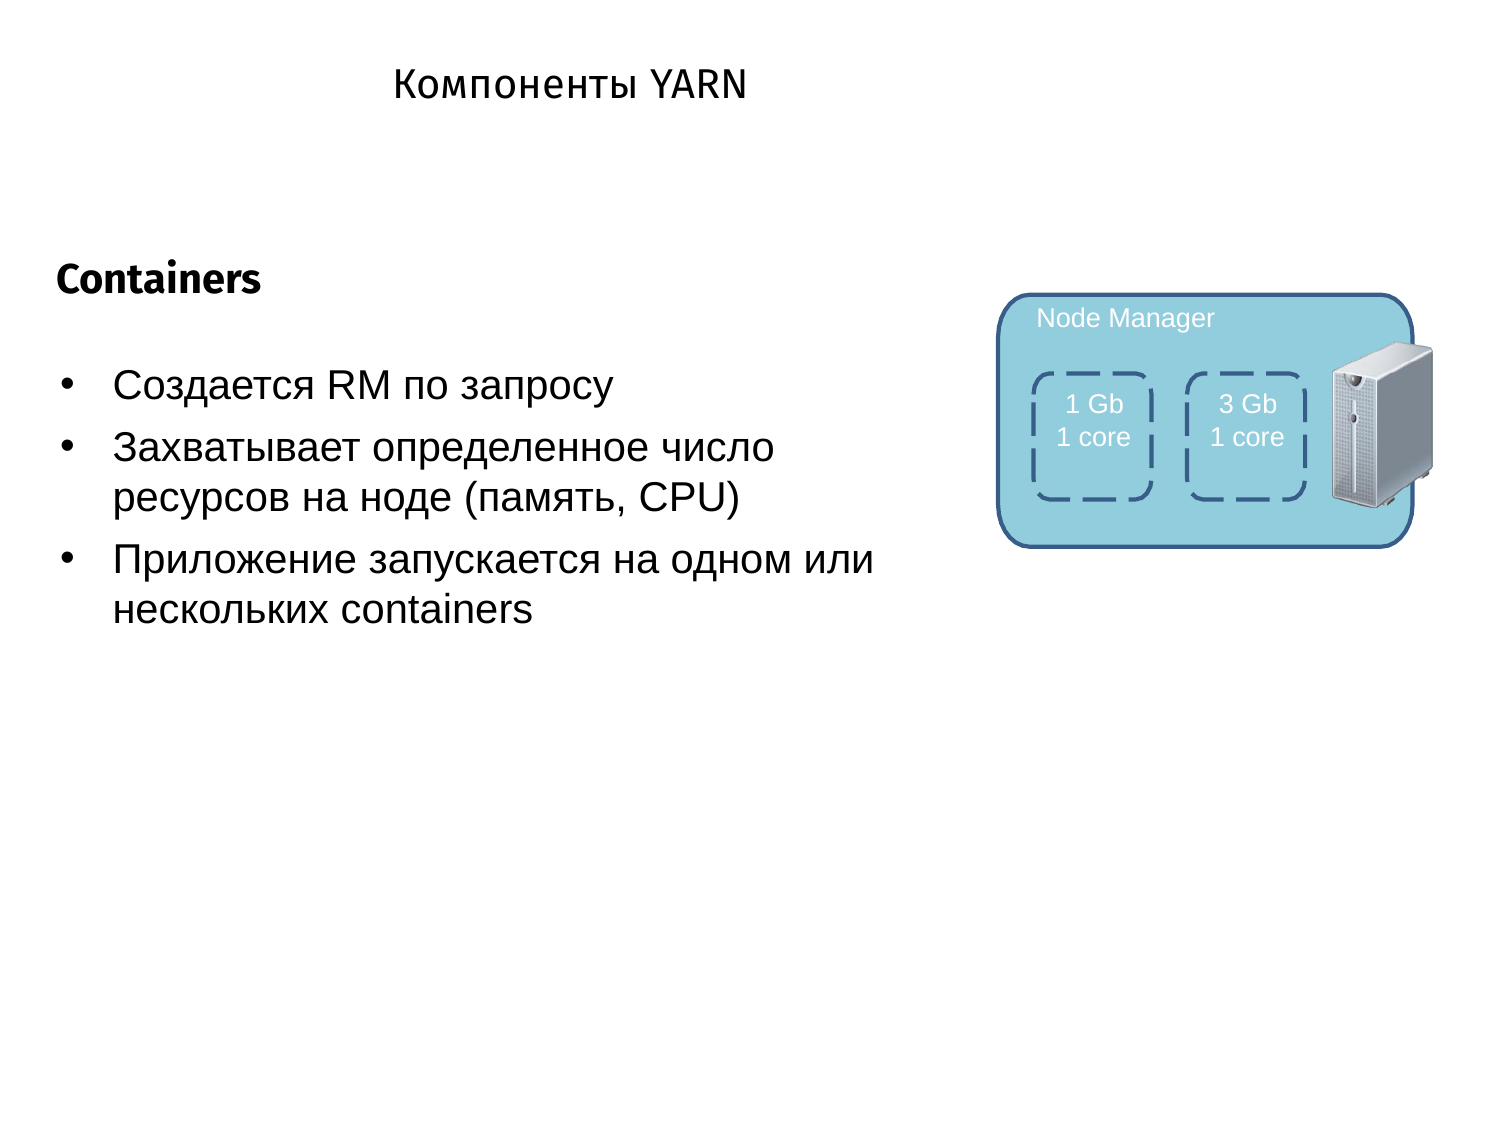

# Компоненты YARN
Containers

Node Manager
Создается RM по запросу
Захватывает определенное число  ресурсов на ноде (память, CPU)
Приложение запускается на одном или
нескольких containers

1 Gb
1 core
3 Gb
1 core